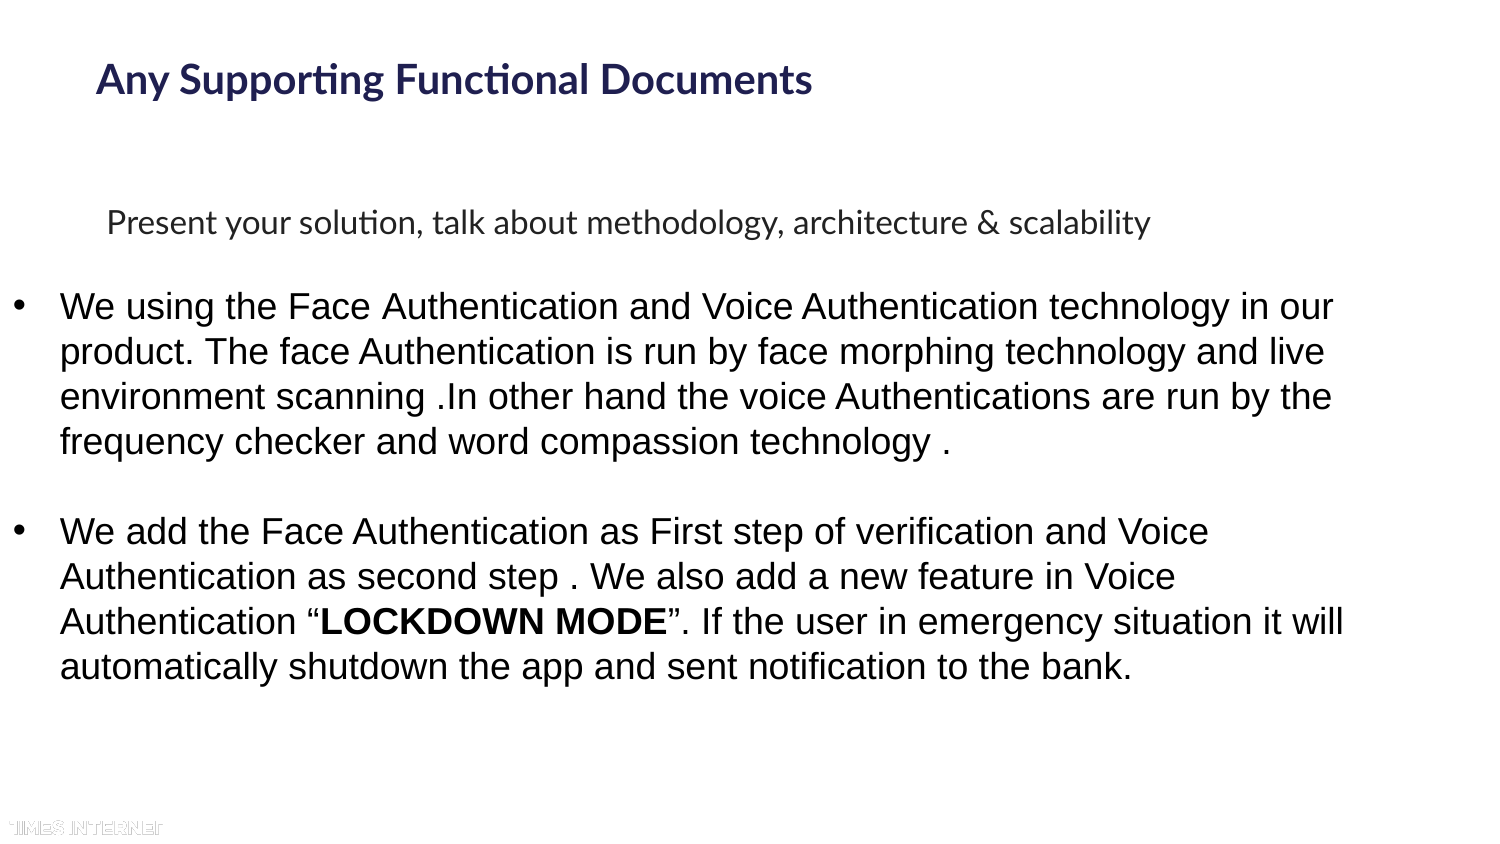

# Any Supporting Functional Documents
           Present your solution, talk about methodology, architecture & scalability

We using the Face Authentication and Voice Authentication technology in our product. The face Authentication is run by face morphing technology and live environment scanning .In other hand the voice Authentications are run by the frequency checker and word compassion technology .

We add the Face Authentication as First step of verification and Voice Authentication as second step . We also add a new feature in Voice Authentication “LOCKDOWN MODE”. If the user in emergency situation it will automatically shutdown the app and sent notification to the bank.